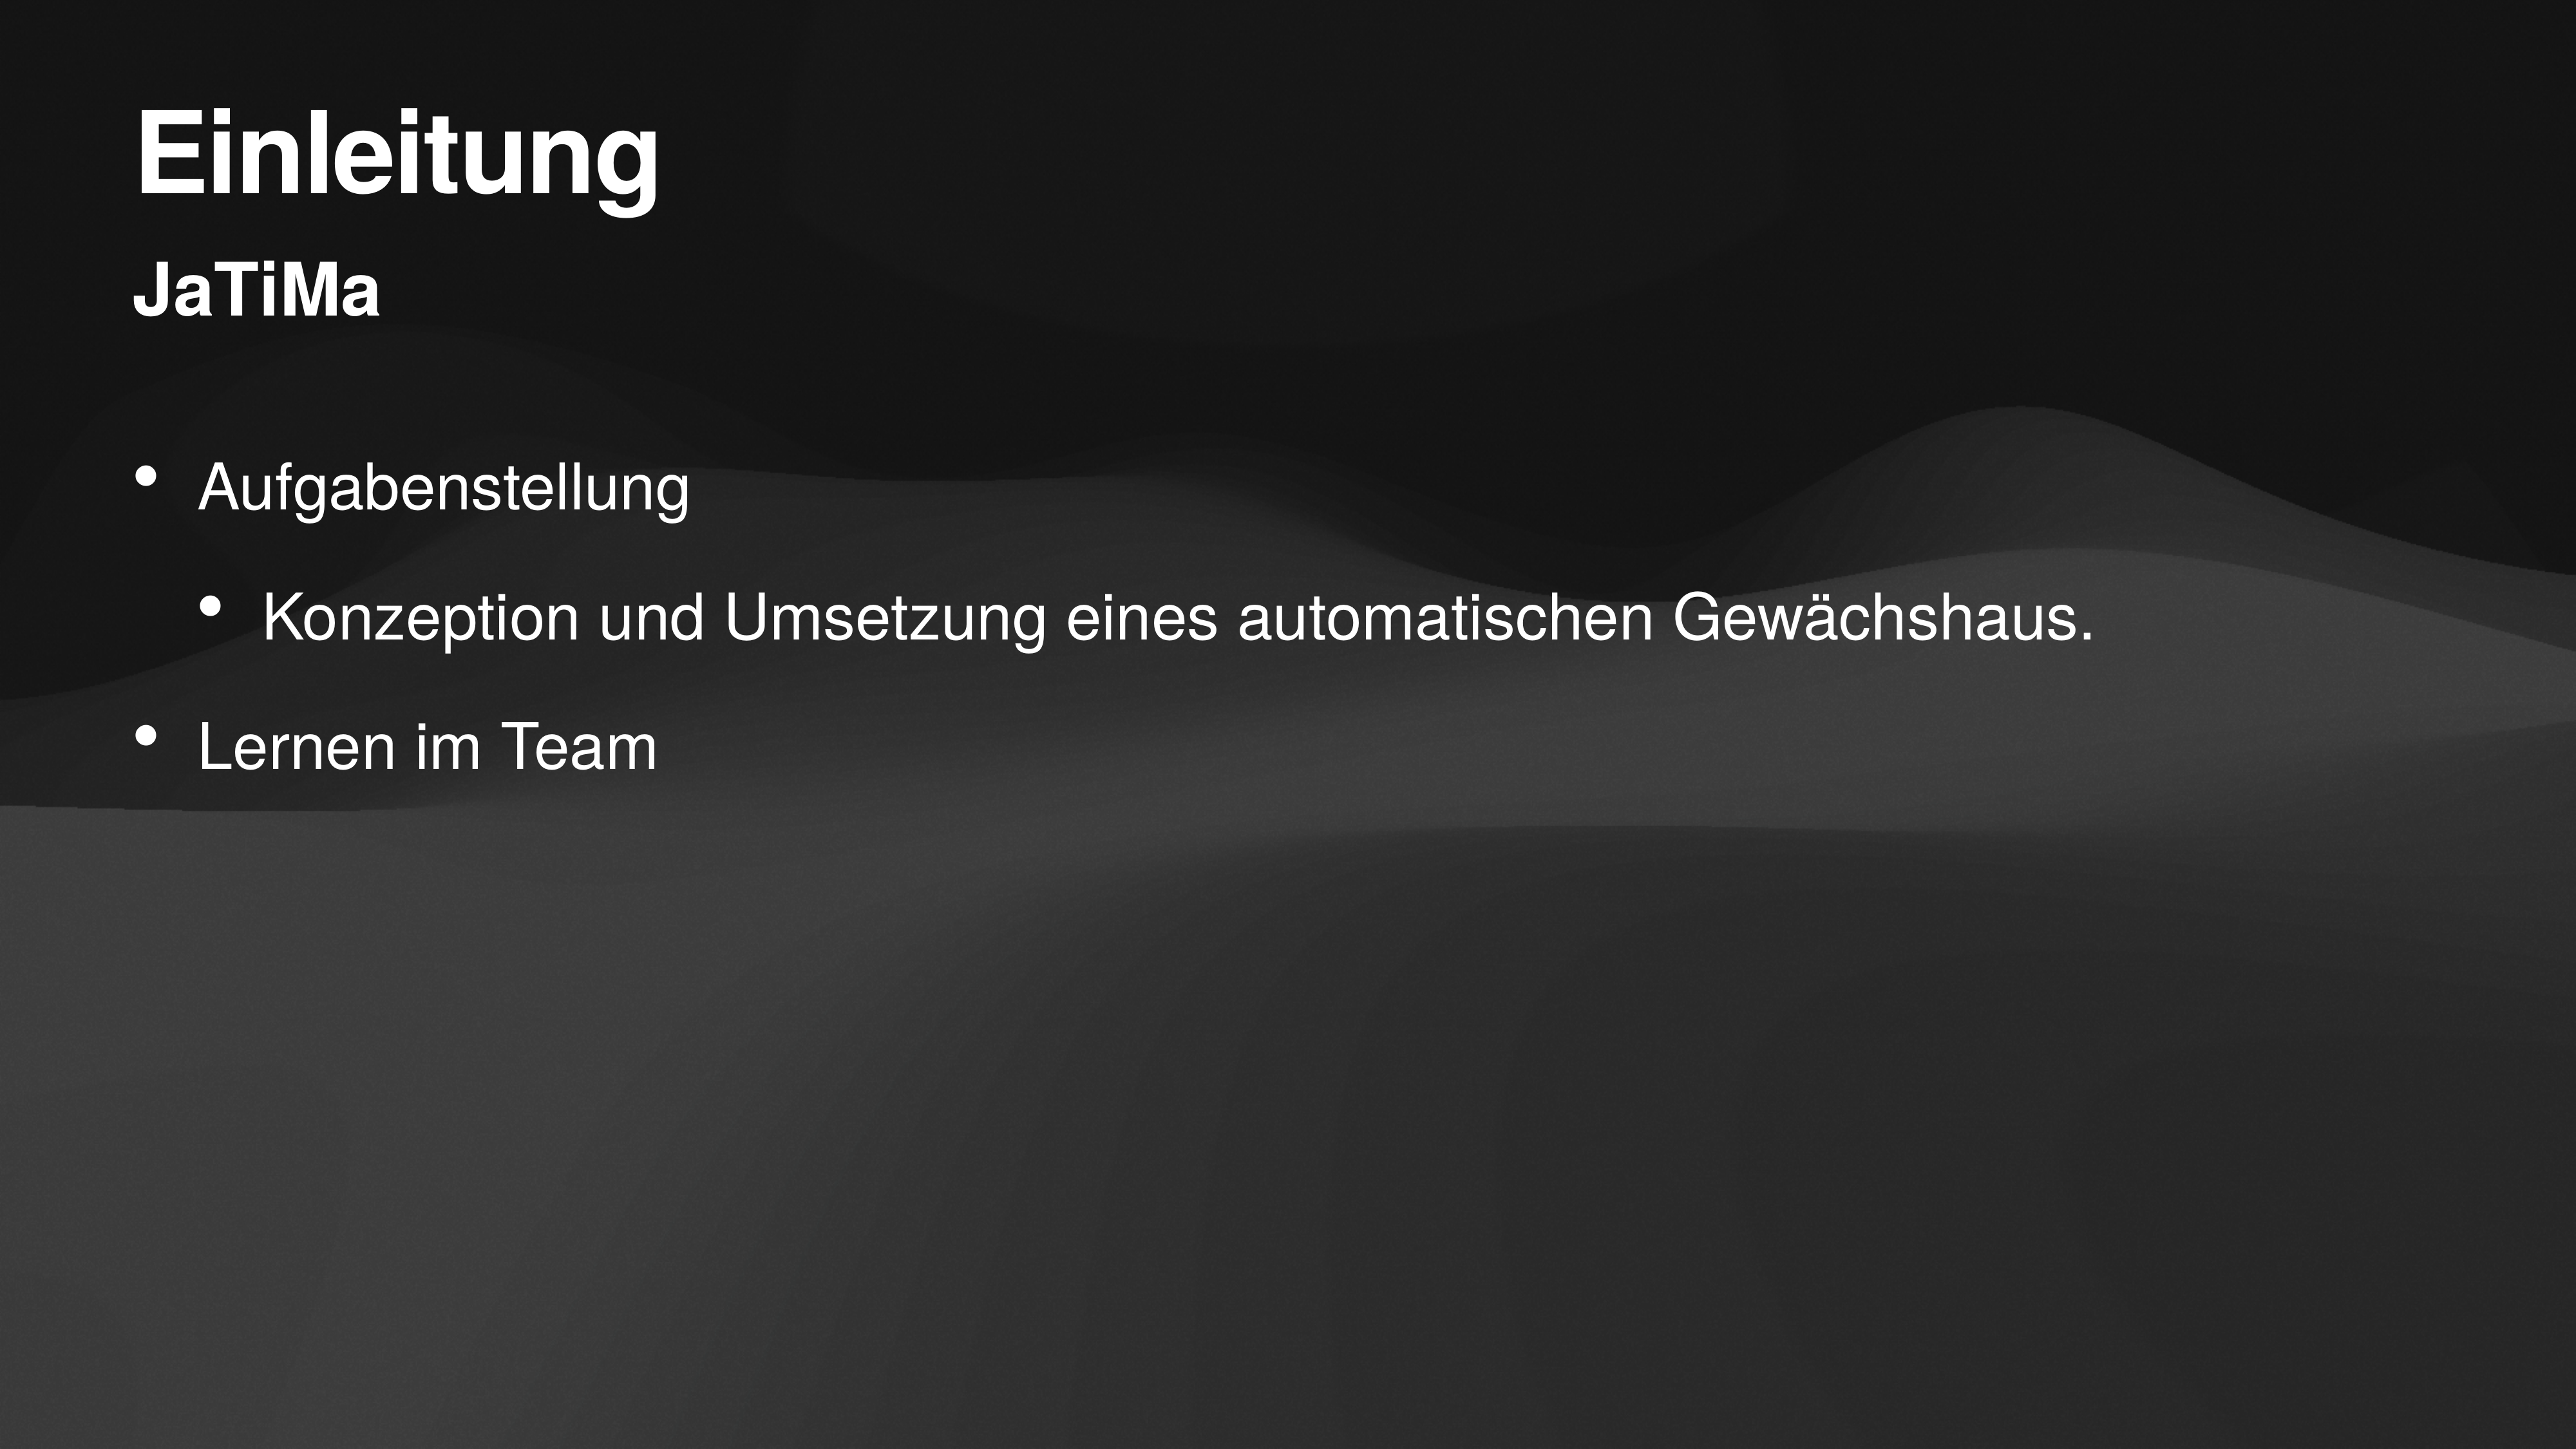

# Einleitung
JaTiMa
Aufgabenstellung
Konzeption und Umsetzung eines automatischen Gewächshaus.
Lernen im Team